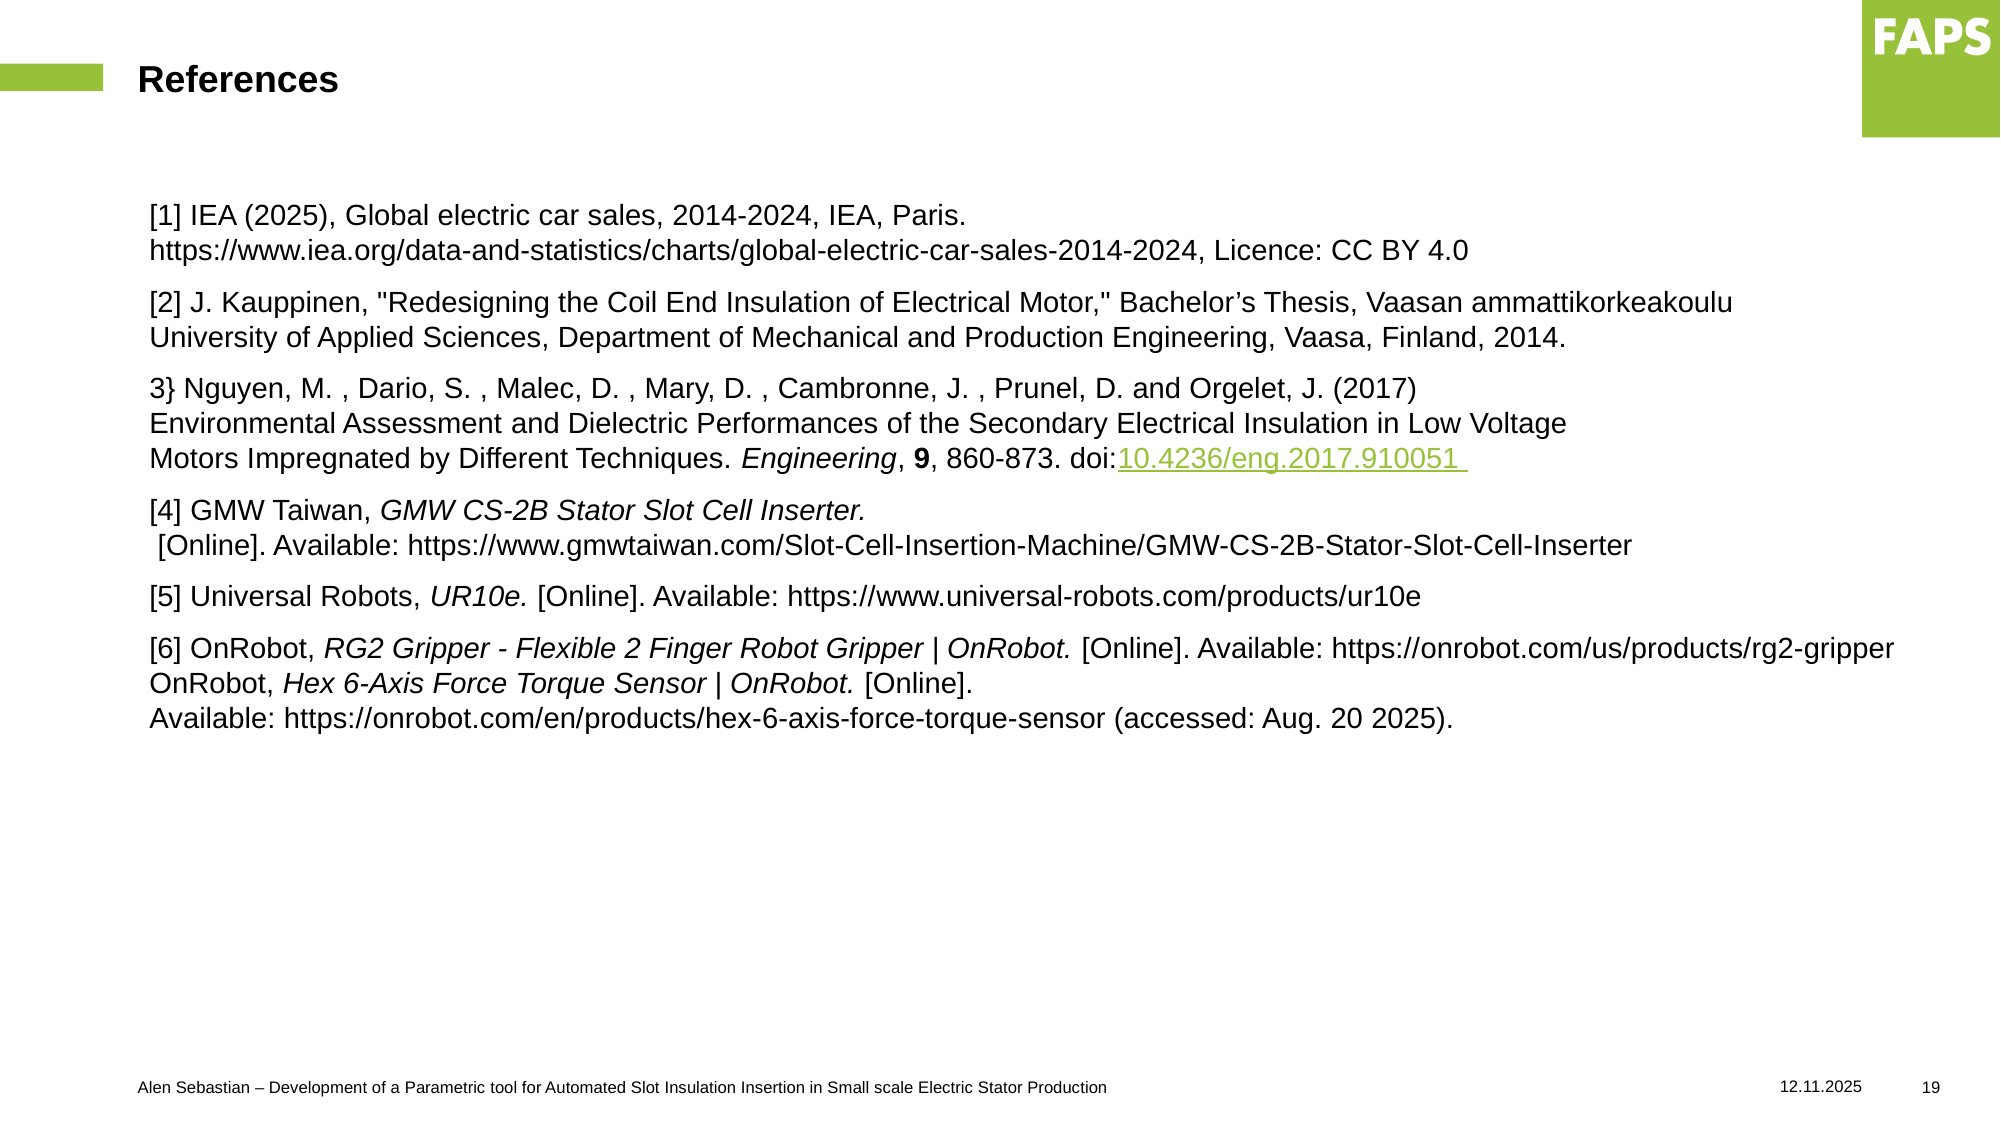

# References
[1] IEA (2025), Global electric car sales, 2014-2024, IEA, Paris.
https://www.iea.org/data-and-statistics/charts/global-electric-car-sales-2014-2024, Licence: CC BY 4.0
[2] J. Kauppinen, "Redesigning the Coil End Insulation of Electrical Motor," Bachelor’s Thesis, Vaasan ammattikorkeakoulu
University of Applied Sciences, Department of Mechanical and Production Engineering, Vaasa, Finland, 2014.
3} Nguyen, M. , Dario, S. , Malec, D. , Mary, D. , Cambronne, J. , Prunel, D. and Orgelet, J. (2017)
Environmental Assessment and Dielectric Performances of the Secondary Electrical Insulation in Low Voltage
Motors Impregnated by Different Techniques. Engineering, 9, 860-873. doi:10.4236/eng.2017.910051
[4] GMW Taiwan, GMW CS-2B Stator Slot Cell Inserter.
 [Online]. Available: https://​www.gmwtaiwan.com​/​Slot-​Cell-​Insertion-​Machine/​GMW-​CS-​2B-​Stator-​Slot-​Cell-​Inserter
[5] Universal Robots, UR10e. [Online]. Available: https://​www.universal-robots.com​/​products/​ur10e
[6] OnRobot, RG2 Gripper - Flexible 2 Finger Robot Gripper | OnRobot. [Online]. Available: https://​onrobot.com​/​us/​products/​rg2-​gripper
OnRobot, Hex 6-Axis Force Torque Sensor | OnRobot. [Online].
Available: https://​onrobot.com​/​en/​products/​hex-​6-​axis-​force-​torque-​sensor (accessed: Aug. 20 2025).

12.11.2025

Alen Sebastian – Development of a Parametric tool for Automated Slot Insulation Insertion in Small scale Electric Stator Production

19